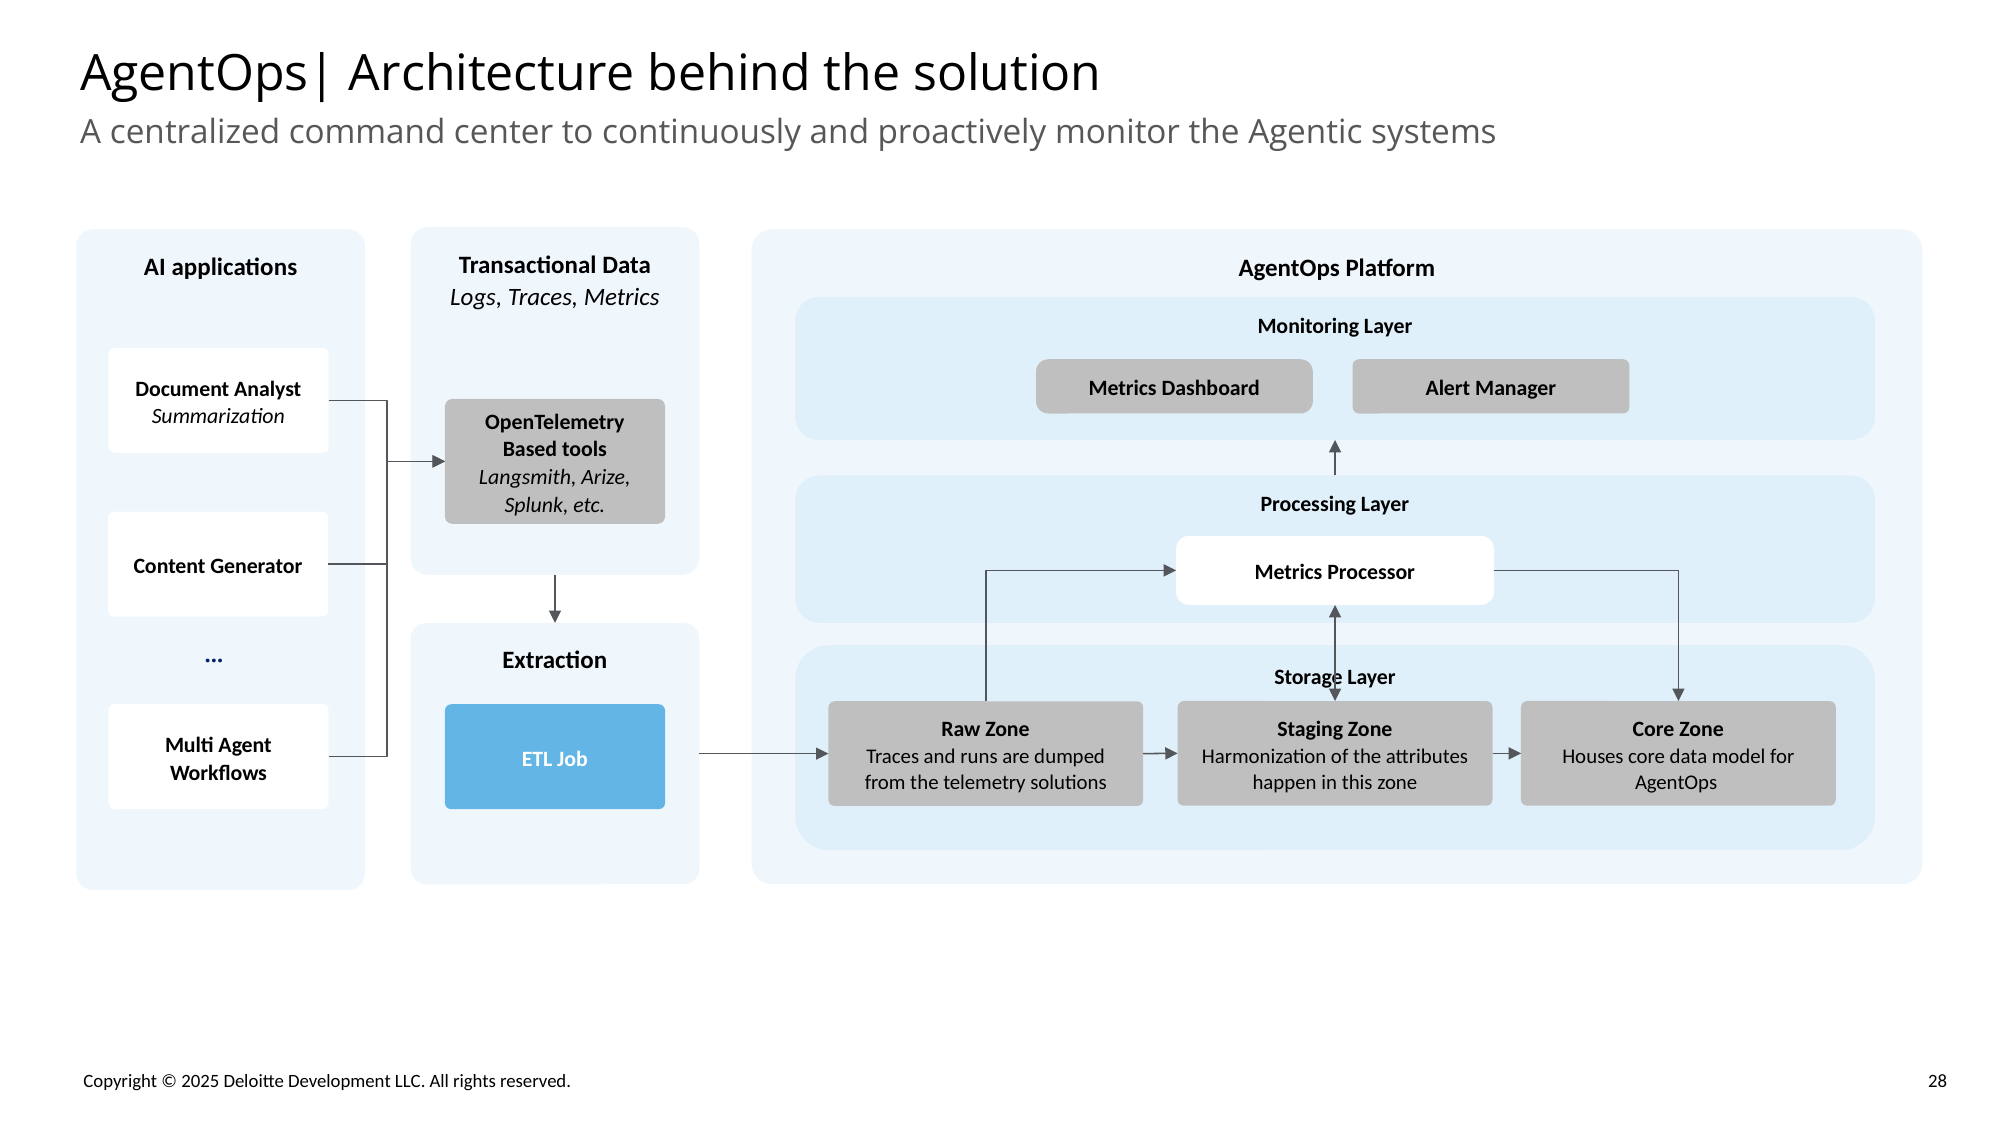

AgentOps| Architecture behind the solution
A centralized command center to continuously and proactively monitor the Agentic systems
Transactional Data
Logs, Traces, Metrics
AI applications
AgentOps Platform
Monitoring Layer

Document Analyst
Summarization
Metrics Dashboard
Alert Manager
OpenTelemetry Based tools
Langsmith, Arize, Splunk, etc.
Processing Layer
Content Generator
Metrics Processor
Extraction
…
Storage Layer
Staging Zone
Harmonization of the attributes happen in this zone
Core Zone
Houses core data model for AgentOps
Raw Zone
Traces and runs are dumped from the telemetry solutions
Multi Agent Workflows
ETL Job